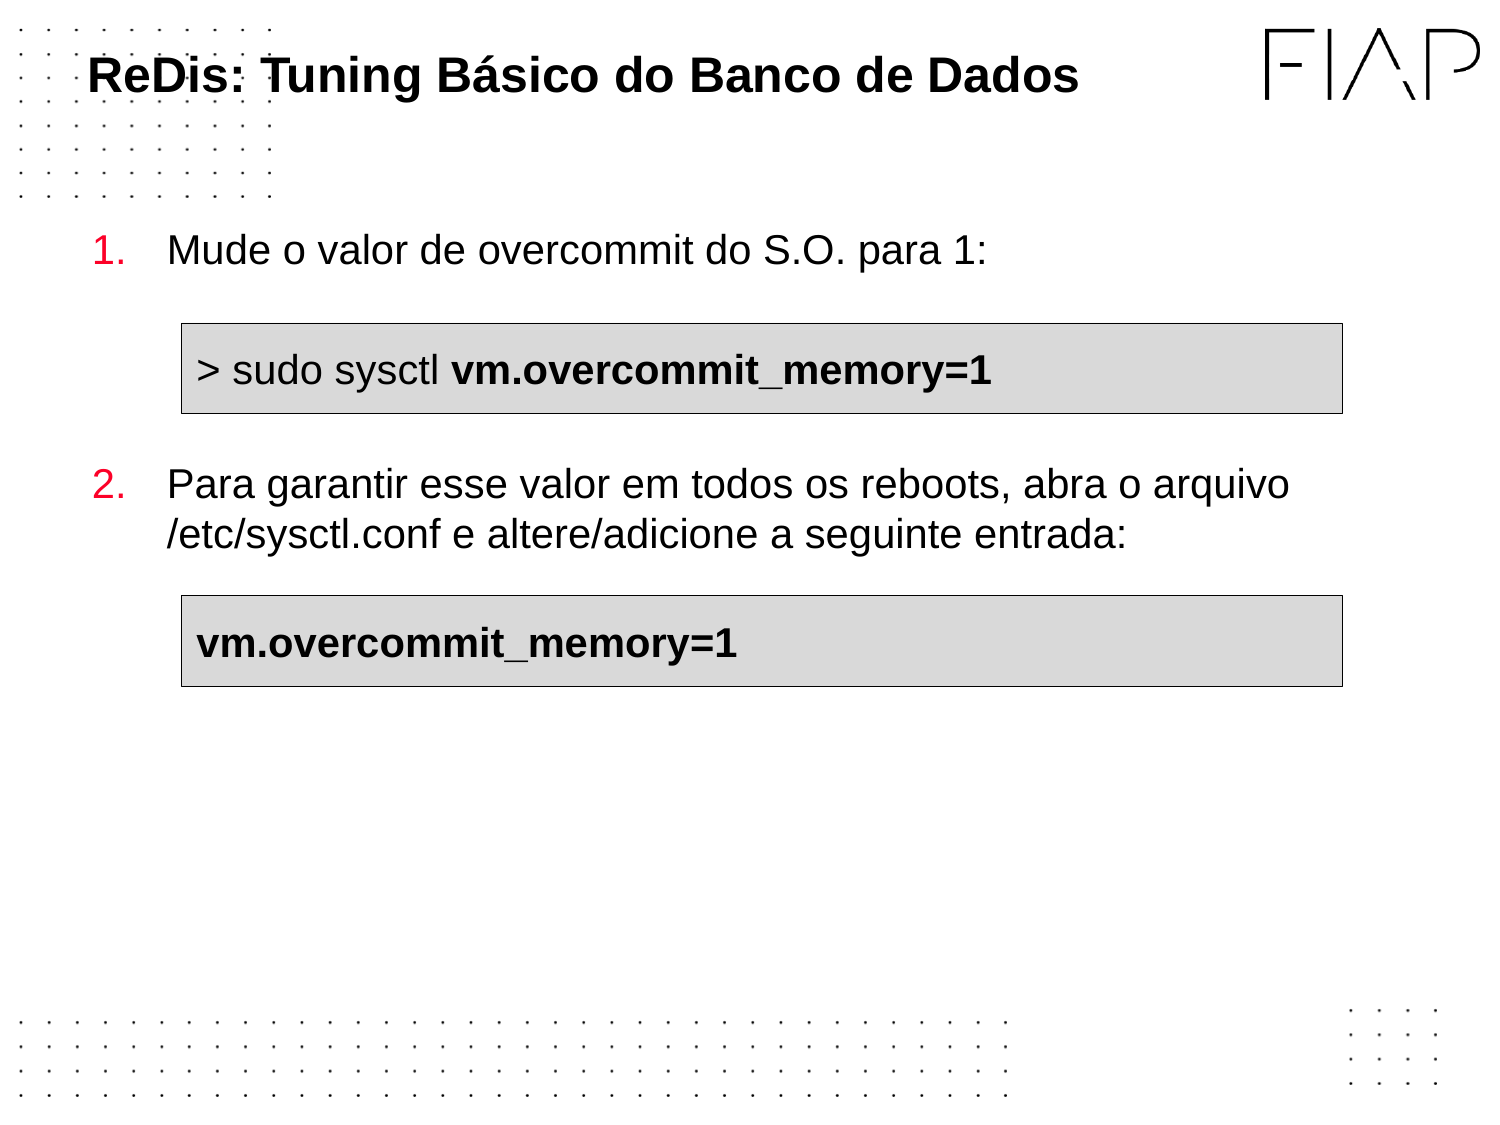

# ReDis: Tuning Básico do Banco de Dados
Mude o valor de overcommit do S.O. para 1:

Para garantir esse valor em todos os reboots, abra o arquivo /etc/sysctl.conf e altere/adicione a seguinte entrada:
> sudo sysctl vm.overcommit_memory=1
vm.overcommit_memory=1